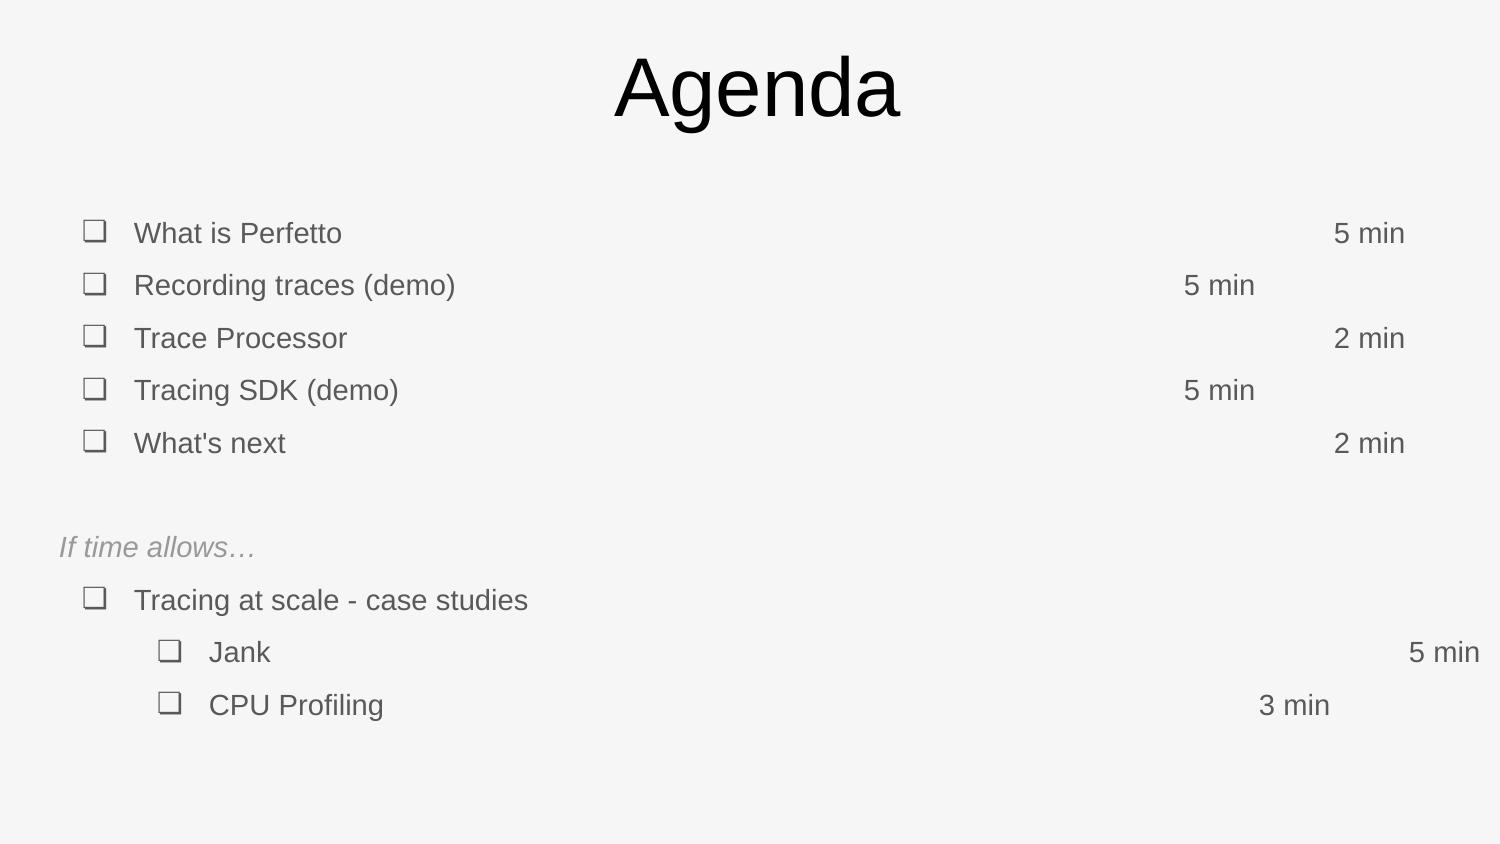

Agenda
What is Perfetto 							5 min
Recording traces (demo)					5 min
Trace Processor							2 min
Tracing SDK (demo)						5 min
What's next							2 min

If time allows…
Tracing at scale - case studies
Jank								5 min
CPU Profiling						3 min